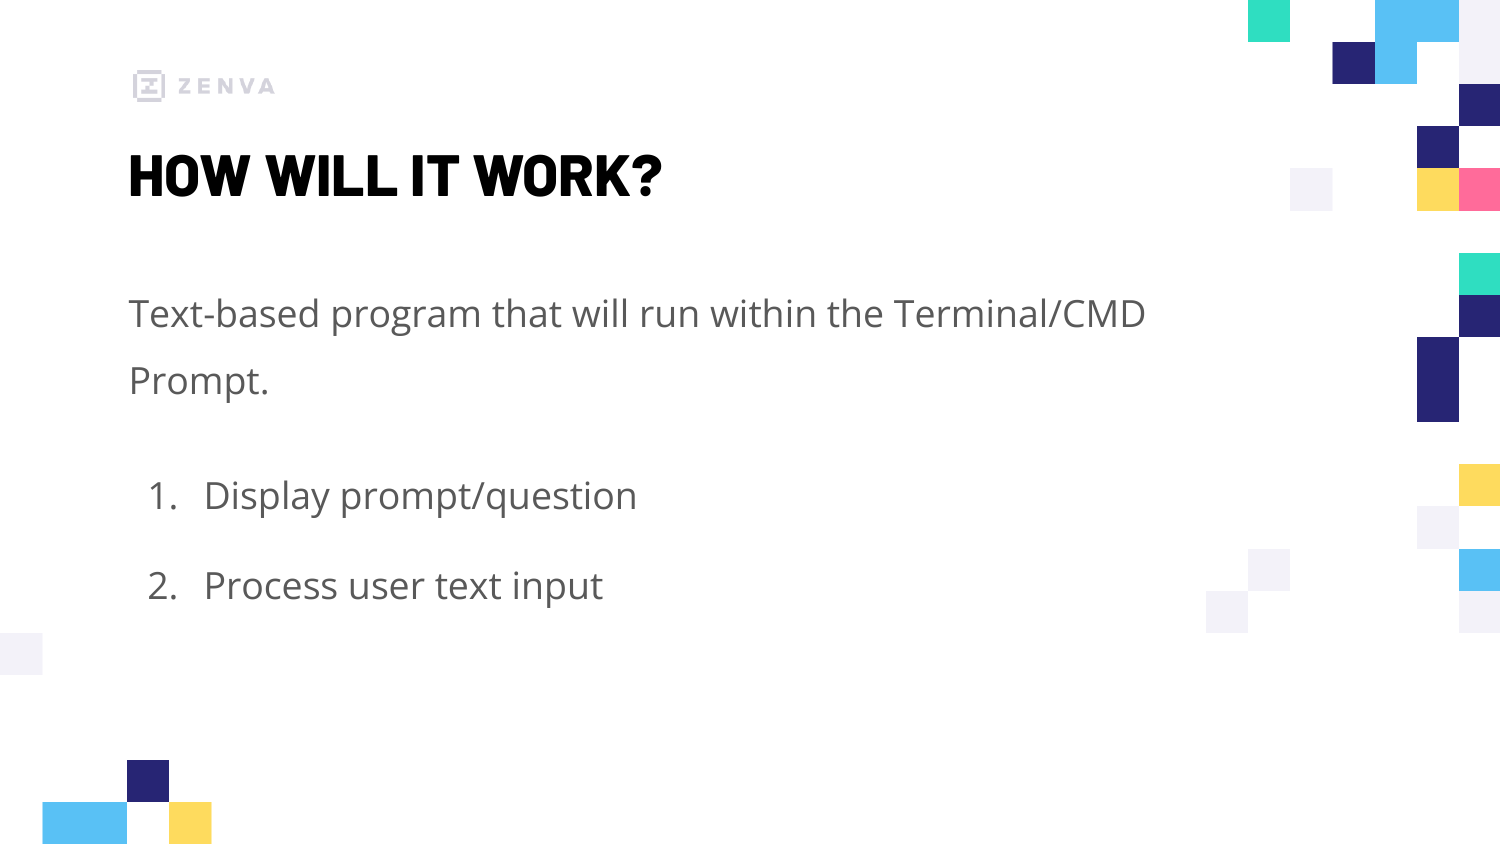

# HOW WILL IT WORK?
Text-based program that will run within the Terminal/CMD Prompt.
Display prompt/question
Process user text input